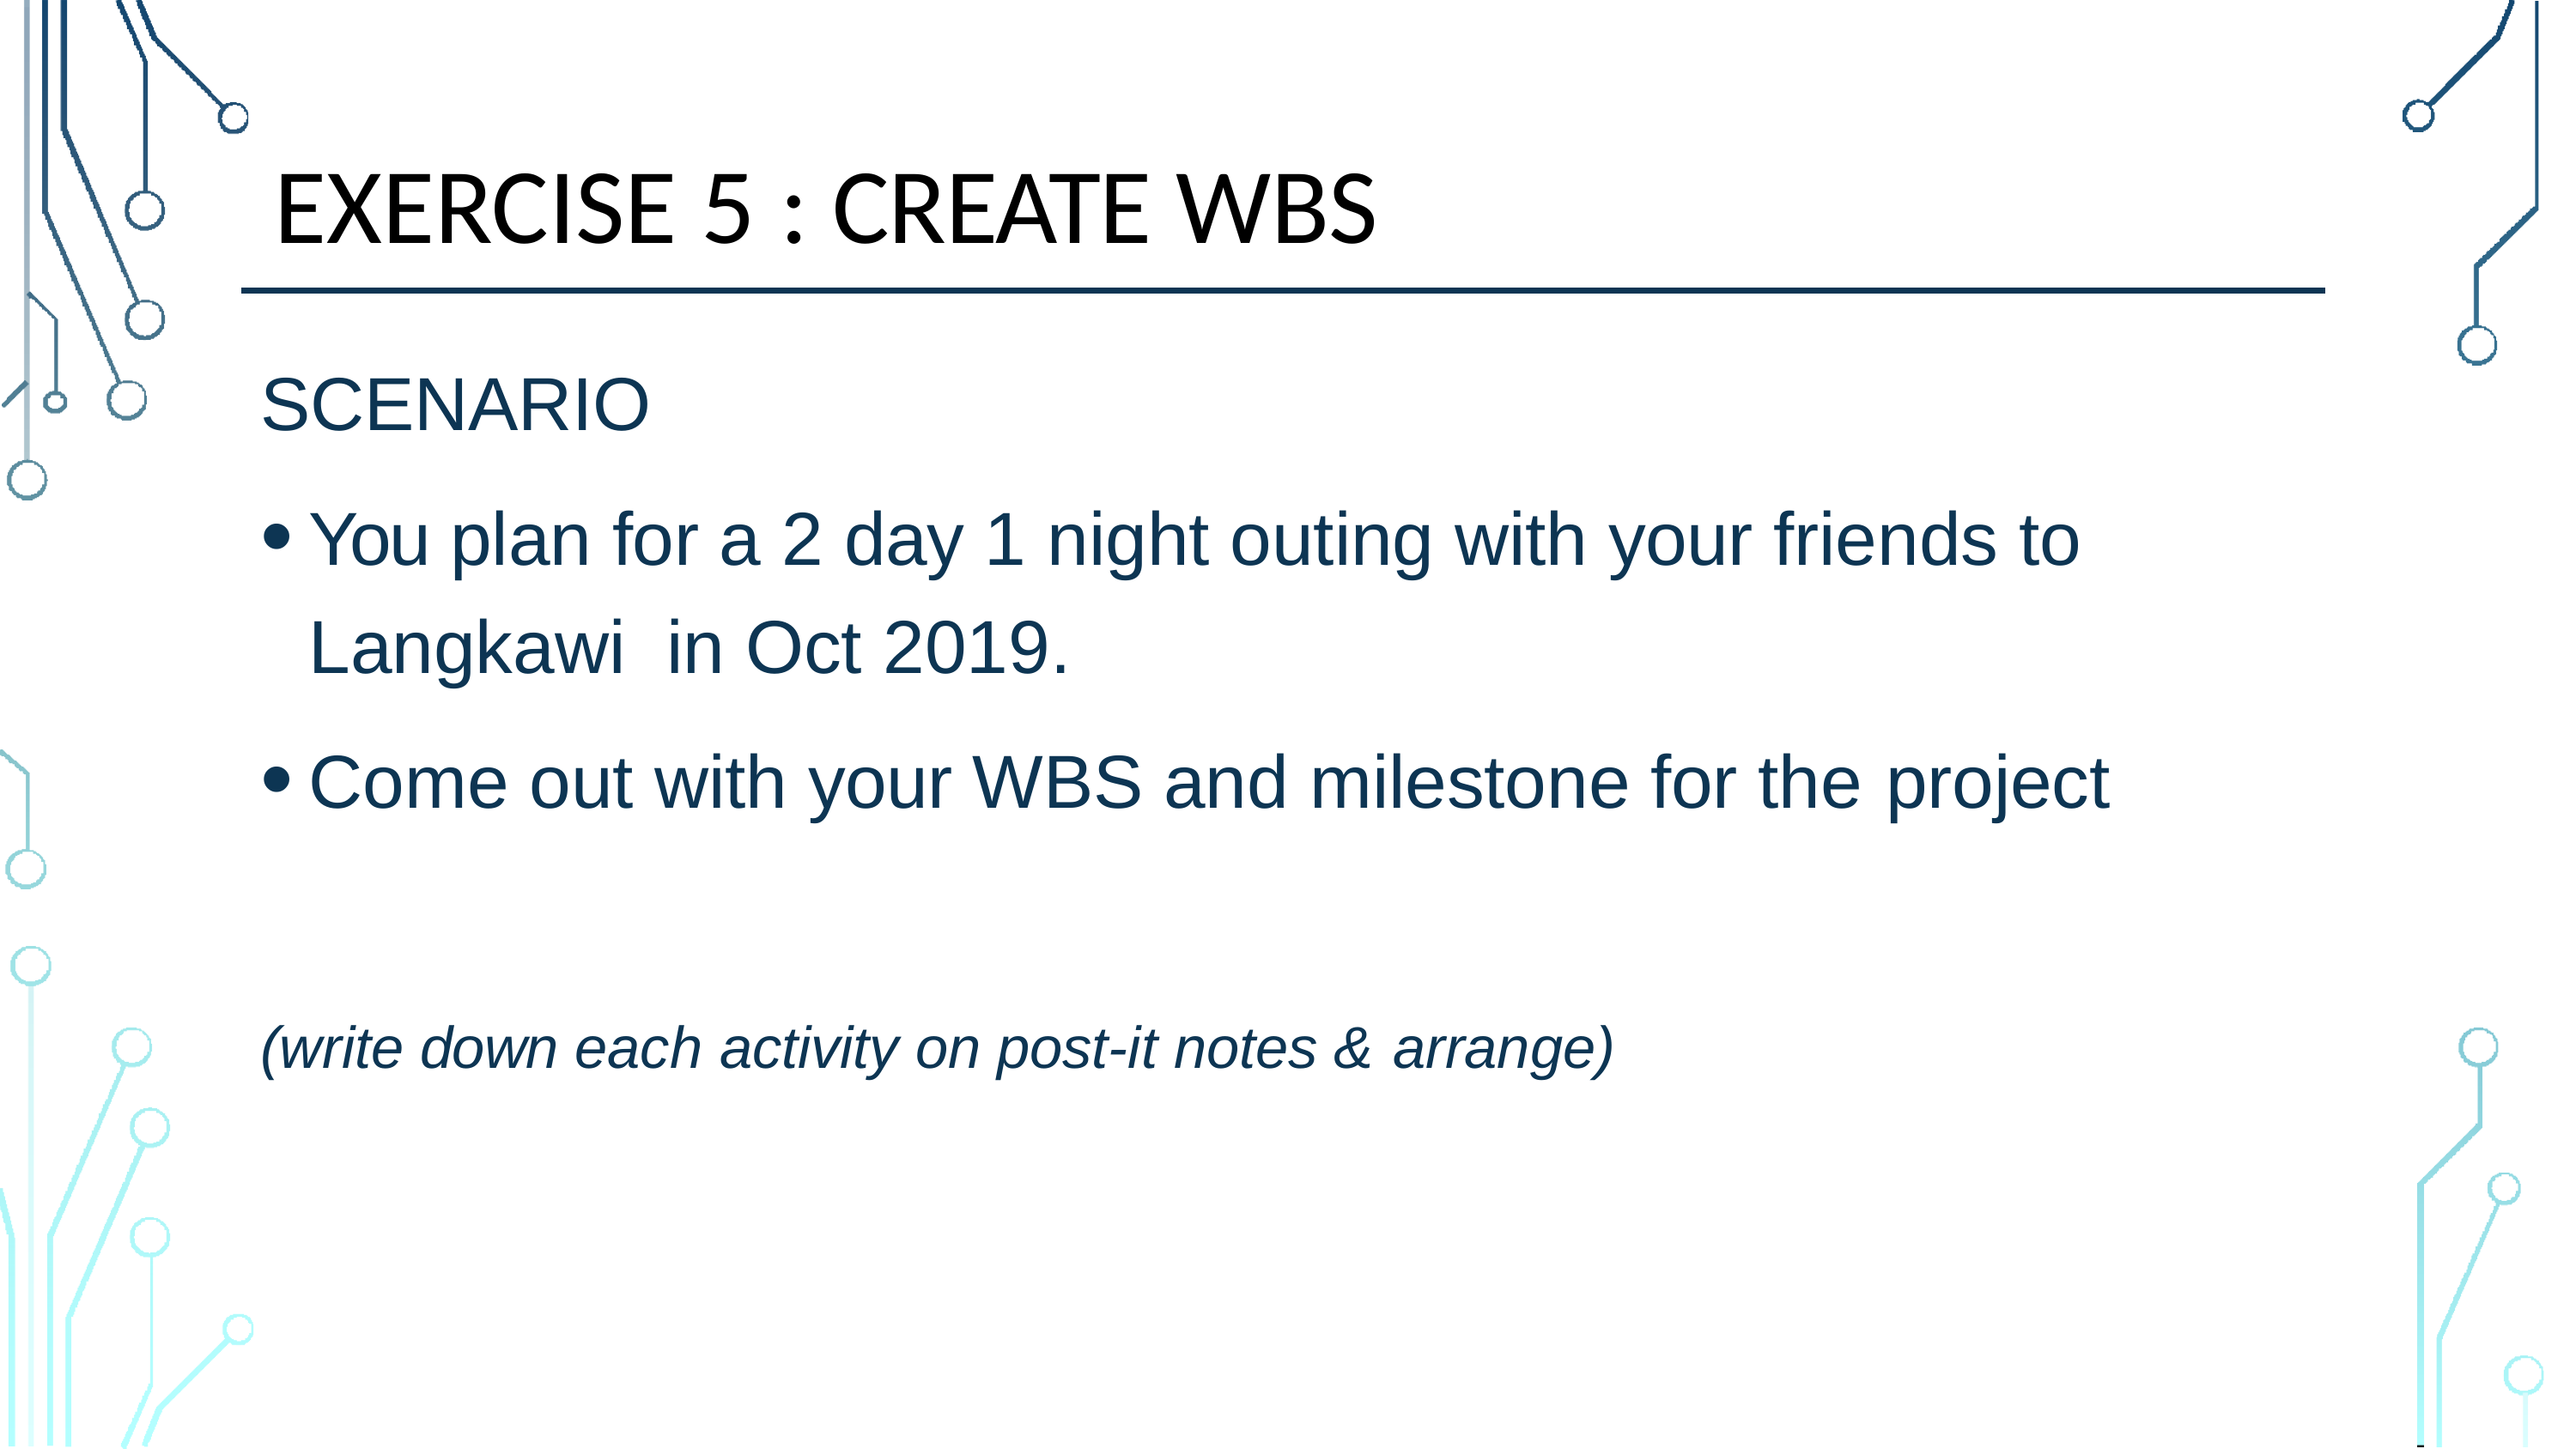

# EXERCISE 5 : CREATE WBS

SCENARIO
You plan for a 2 day 1 night outing with your friends to Langkawi  in Oct 2019.
Come out with your WBS and milestone for the project

(write down each activity on post-it notes & arrange)